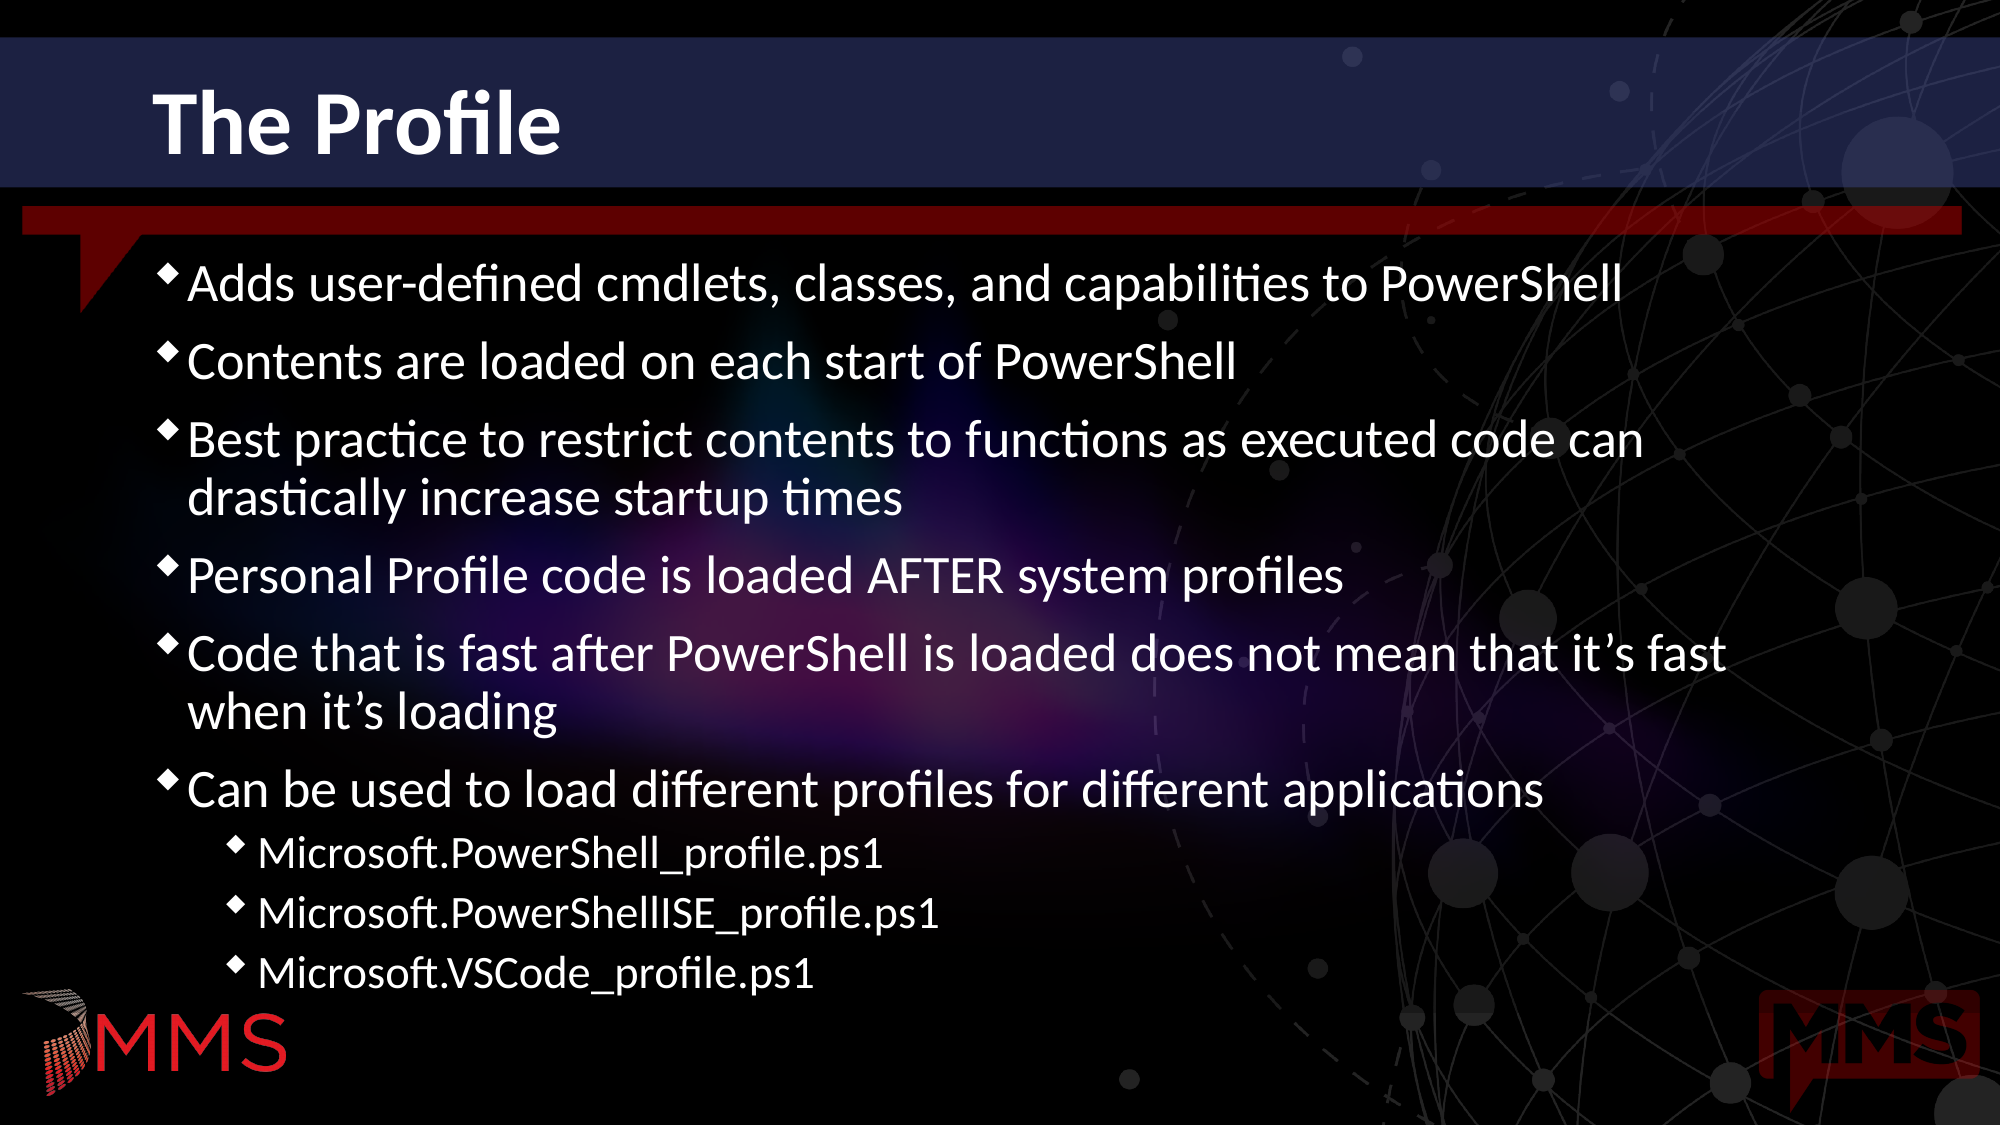

# The Profile
Adds user-defined cmdlets, classes, and capabilities to PowerShell
Contents are loaded on each start of PowerShell
Best practice to restrict contents to functions as executed code can drastically increase startup times
Personal Profile code is loaded AFTER system profiles
Code that is fast after PowerShell is loaded does not mean that it’s fast when it’s loading
Can be used to load different profiles for different applications
Microsoft.PowerShell_profile.ps1
Microsoft.PowerShellISE_profile.ps1
Microsoft.VSCode_profile.ps1